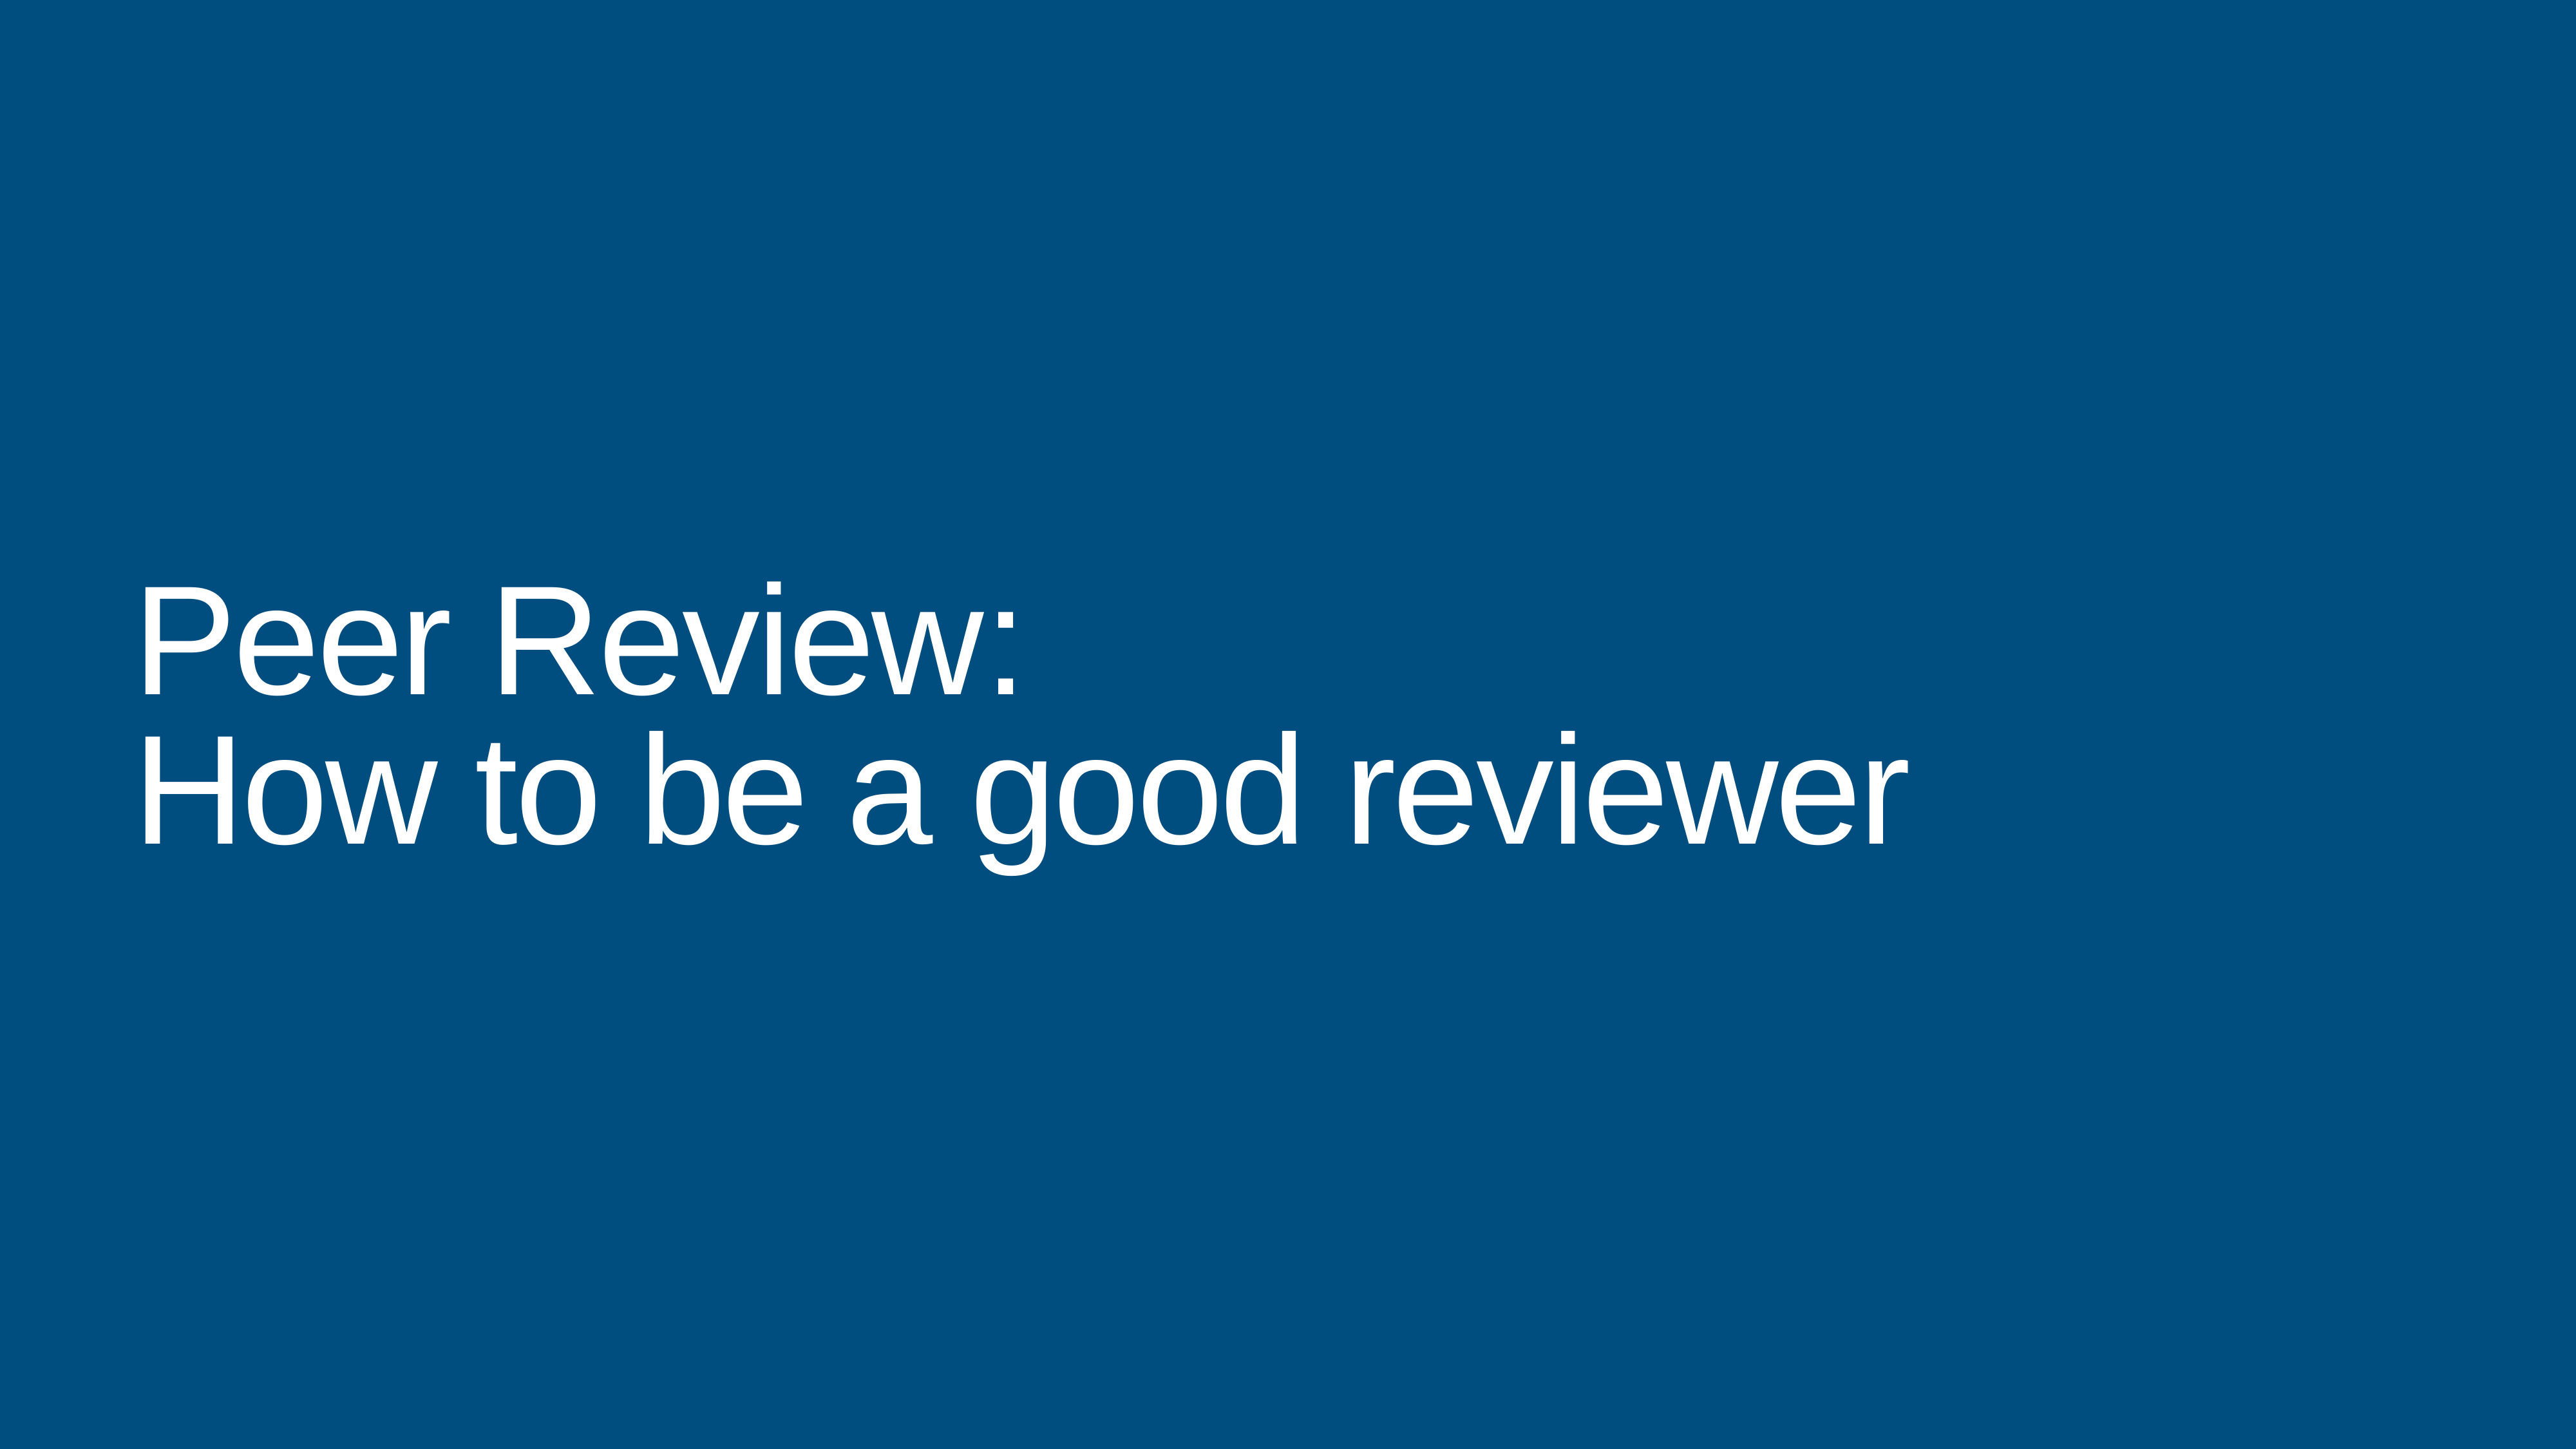

# Peer Review:
How to be a good reviewer